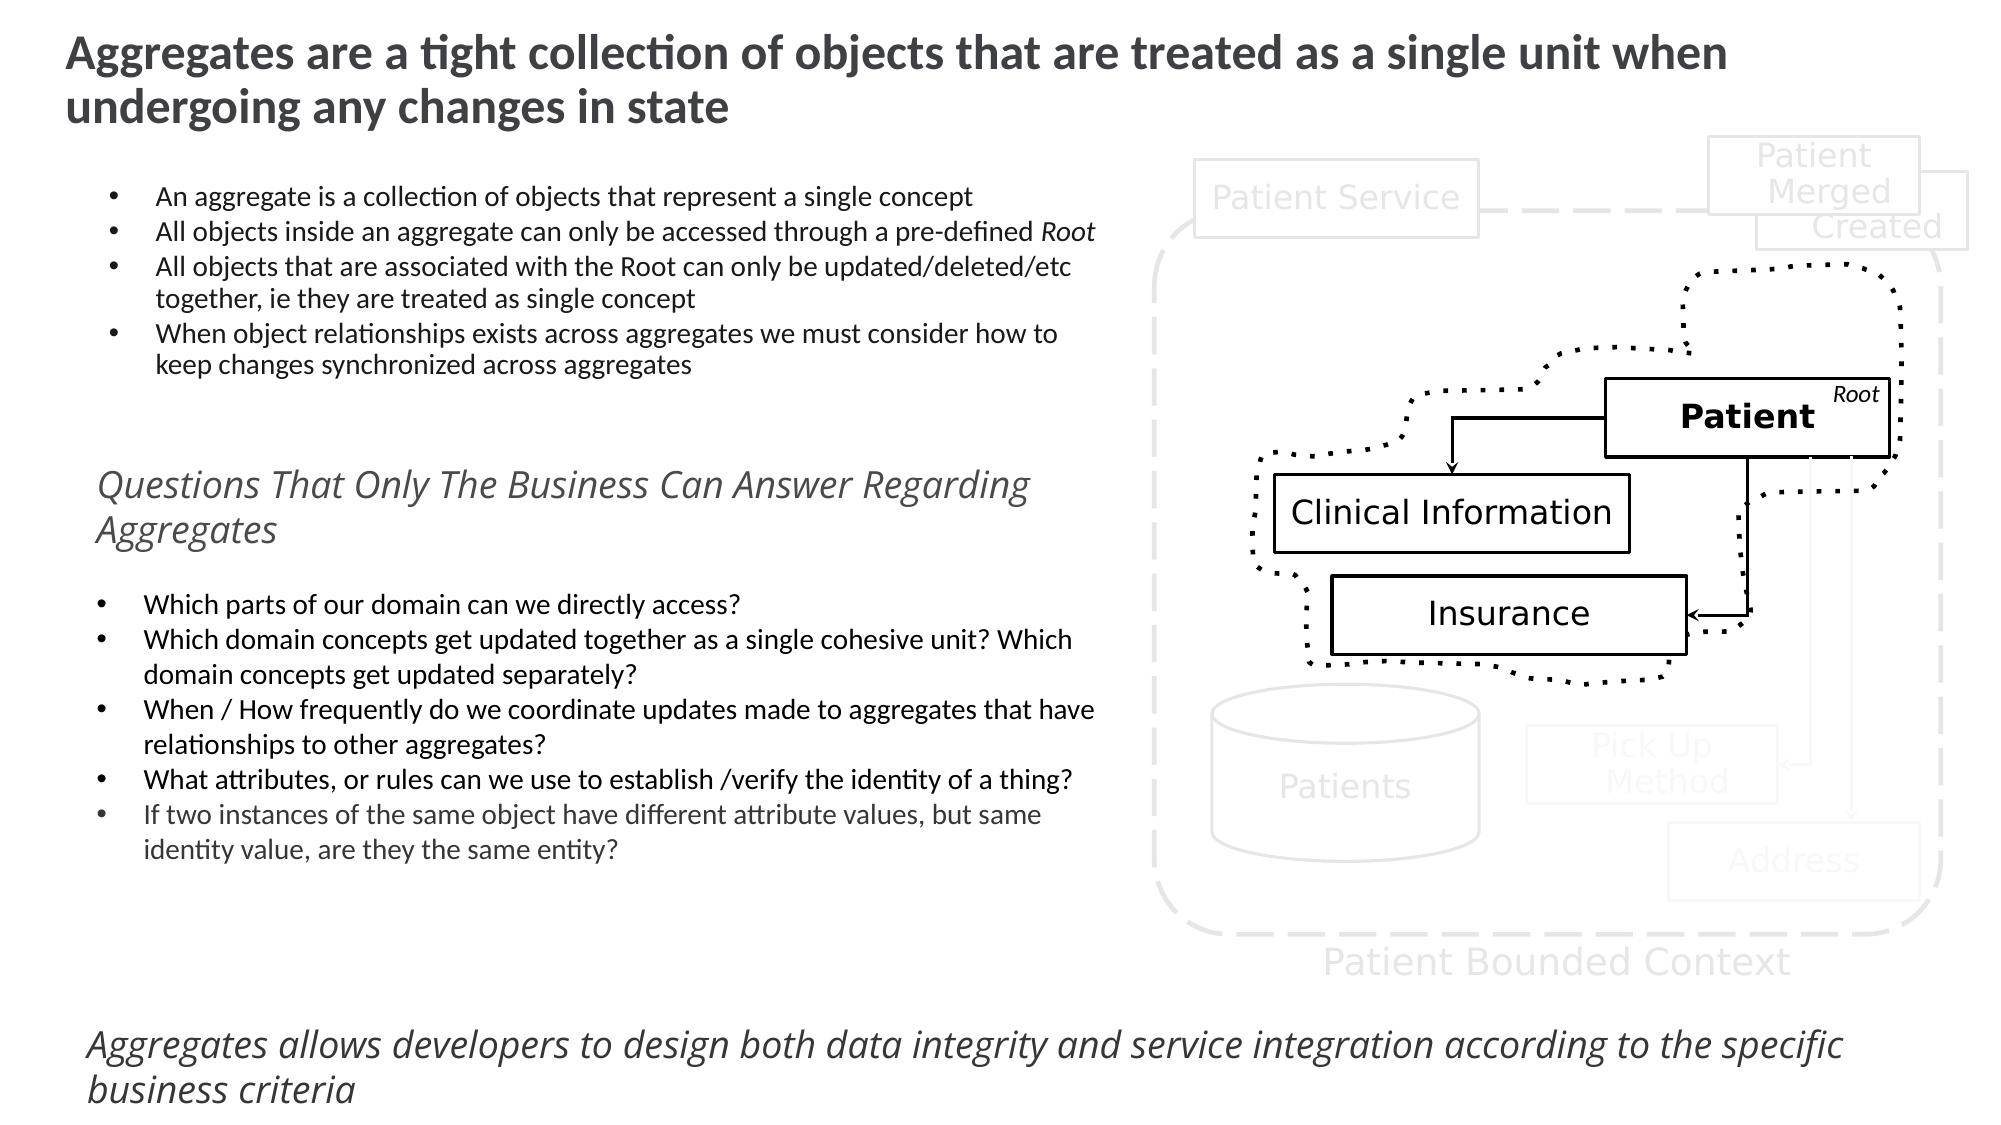

# Aggregates are a tight collection of objects that are treated as a single unit when undergoing any changes in state
Patient Merged
Patient Service
Patient Created
An aggregate is a collection of objects that represent a single concept
All objects inside an aggregate can only be accessed through a pre-defined Root
All objects that are associated with the Root can only be updated/deleted/etc together, ie they are treated as single concept
When object relationships exists across aggregates we must consider how to keep changes synchronized across aggregates

Root
Patient
Questions That Only The Business Can Answer Regarding Aggregates

Which parts of our domain can we directly access?
Which domain concepts get updated together as a single cohesive unit? Which domain concepts get updated separately?
When / How frequently do we coordinate updates made to aggregates that have relationships to other aggregates?
What attributes, or rules can we use to establish /verify the identity of a thing?
If two instances of the same object have different attribute values, but same identity value, are they the same entity?
Clinical Information
Insurance
Patients
Pick Up Method
Address
Patient Bounded Context
Aggregates allows developers to design both data integrity and service integration according to the specific business criteria